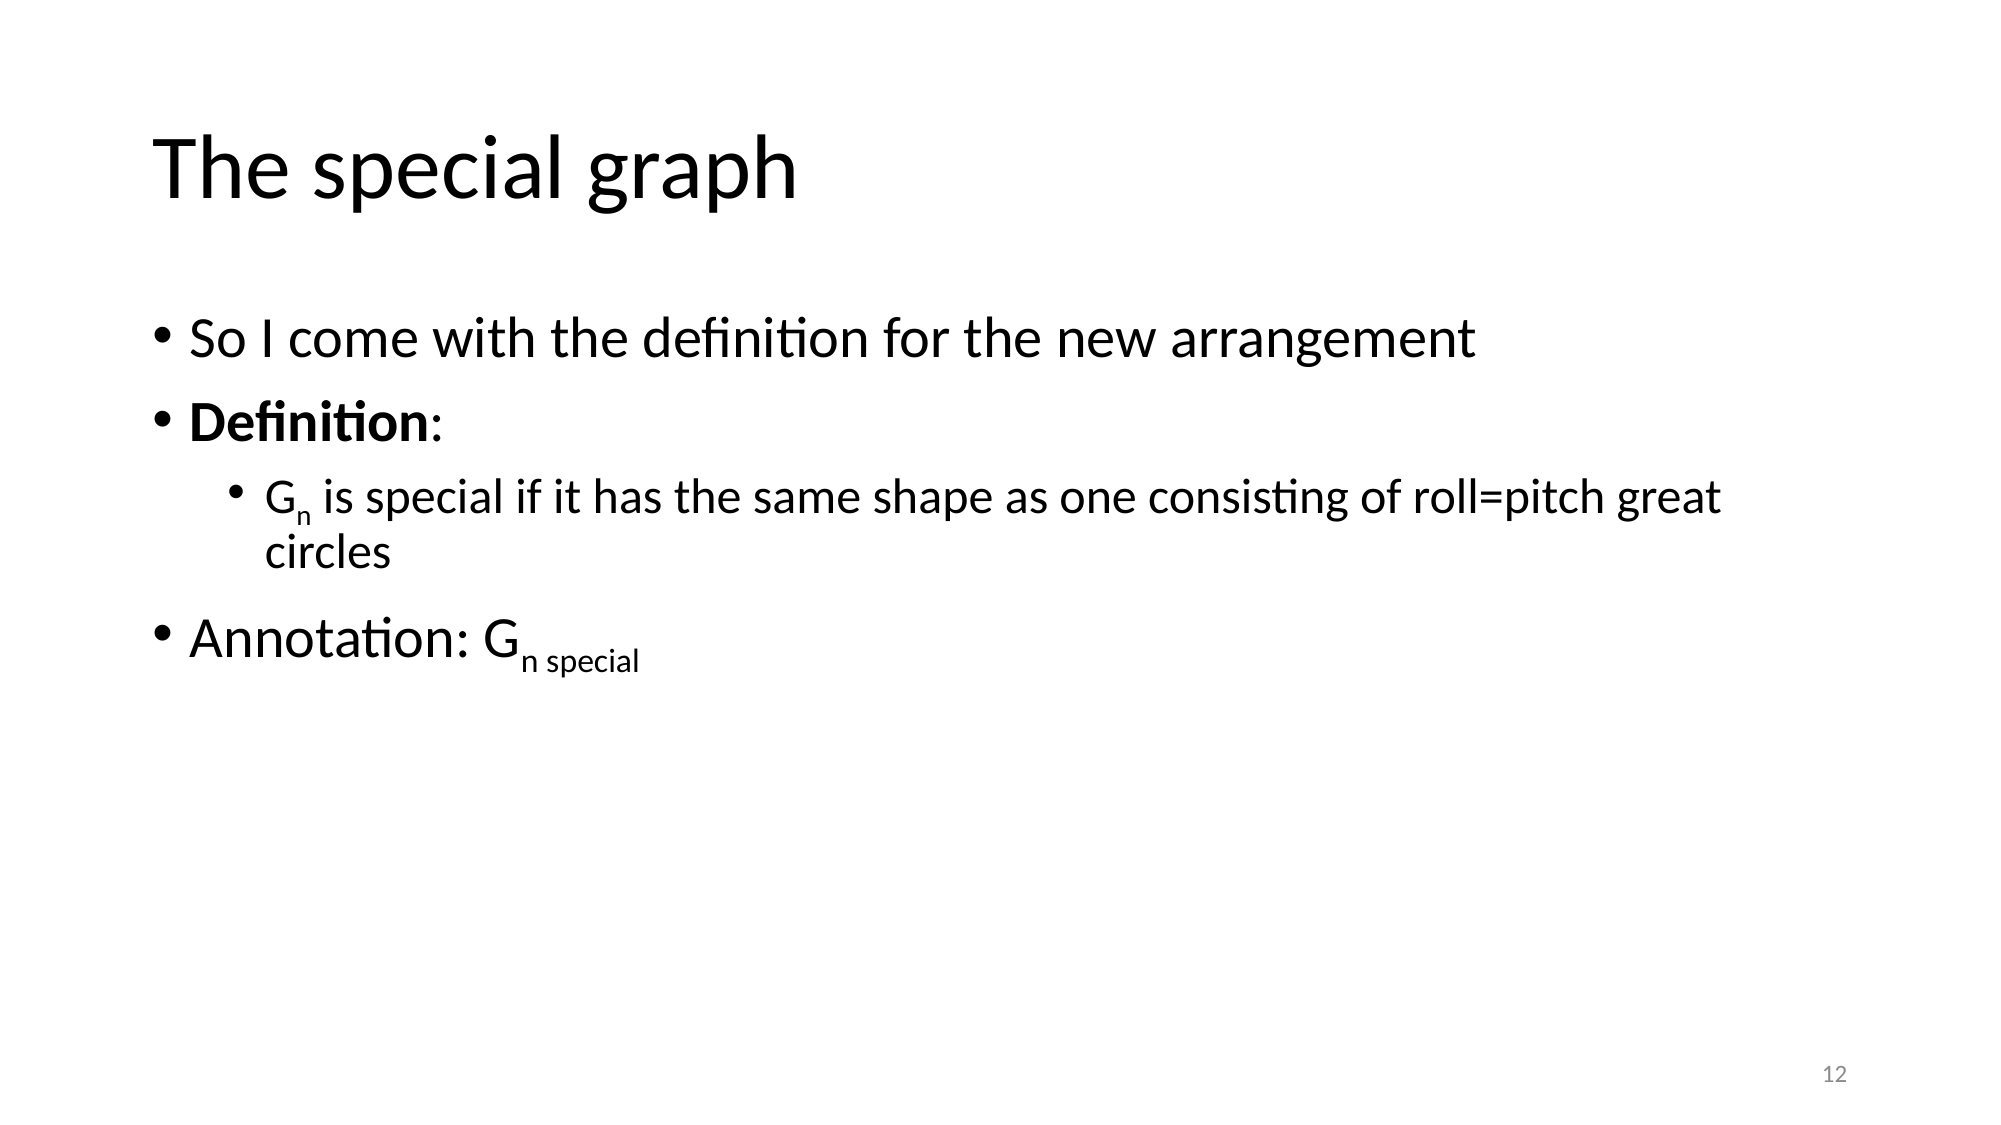

# The special graph
So I come with the definition for the new arrangement
Definition:
Gn is special if it has the same shape as one consisting of roll=pitch great circles
Annotation: Gn special
12